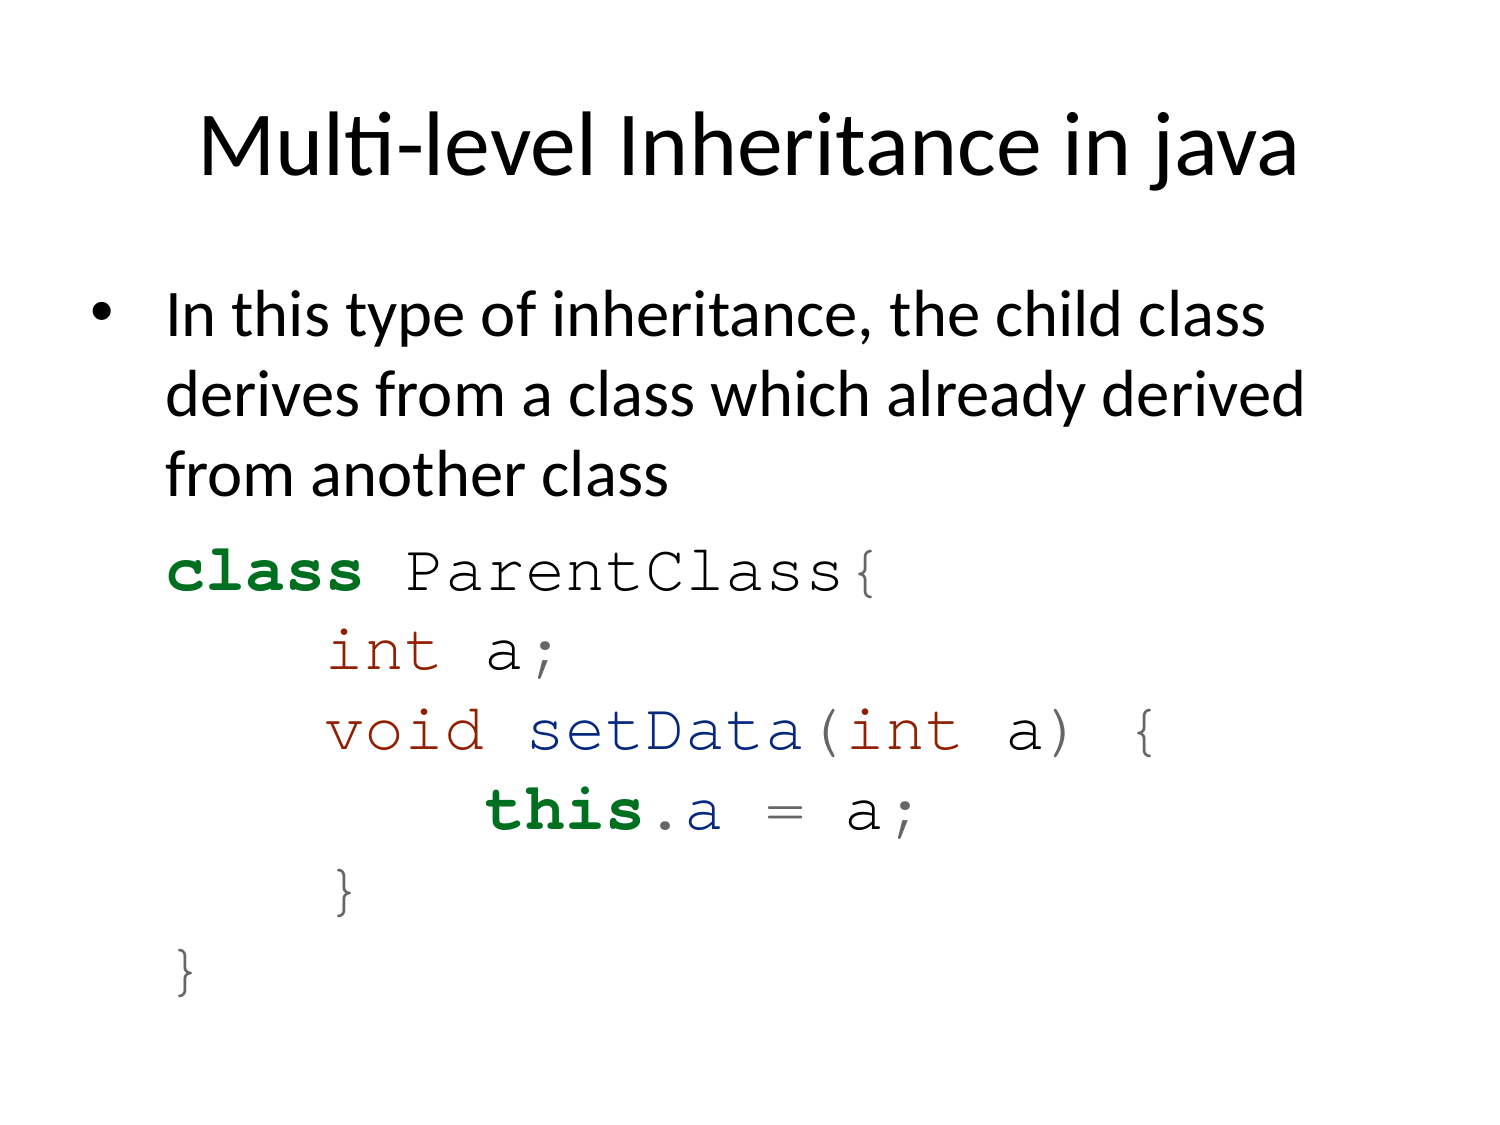

# Multi-level Inheritance in java
In this type of inheritance, the child class derives from a class which already derived from another class
class ParentClass{
    int a;
    void setData(int a) {
        this.a = a;
    }
}